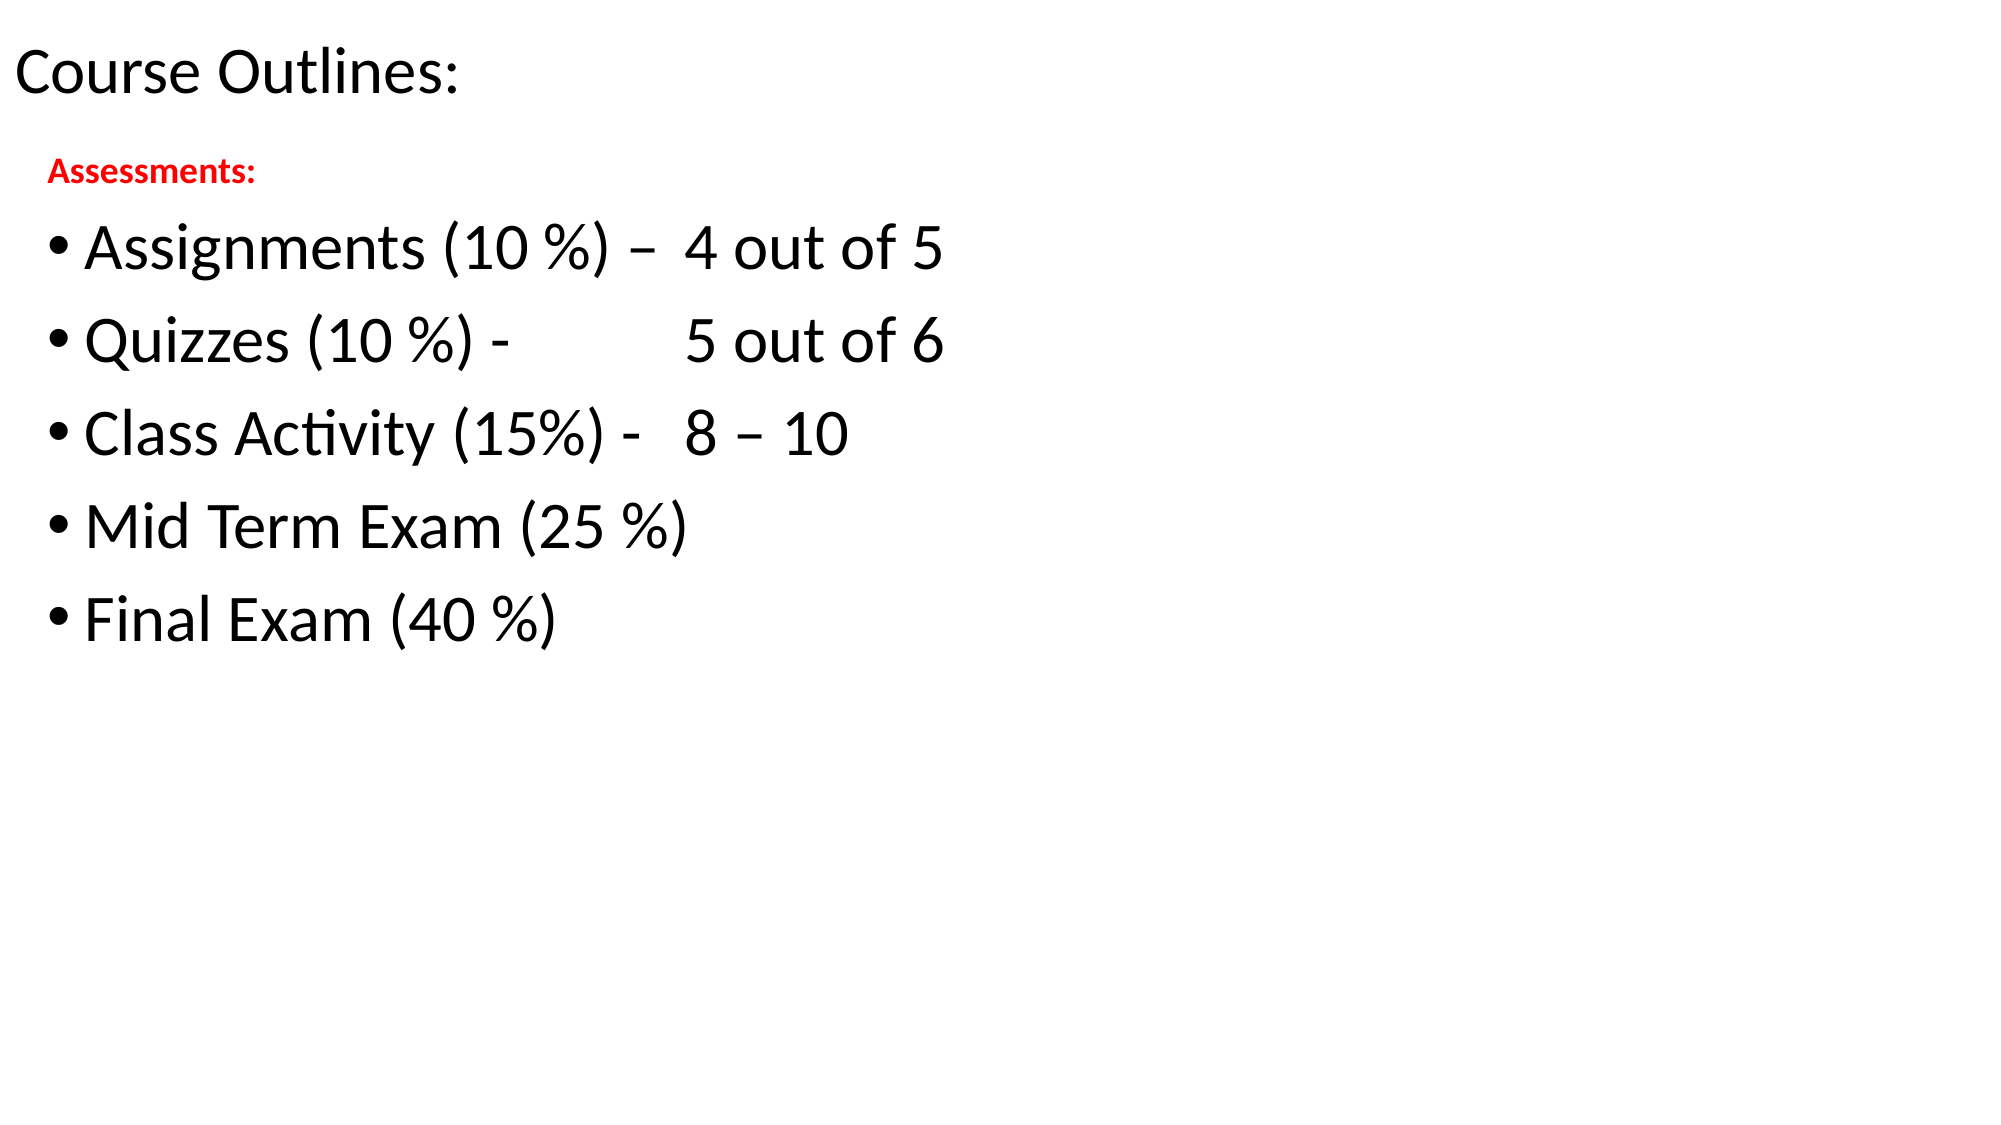

# Course Outlines:
Assessments:
Assignments (10 %) – 	4 out of 5
Quizzes (10 %) - 		5 out of 6
Class Activity (15%) - 	8 – 10
Mid Term Exam (25 %)
Final Exam (40 %)